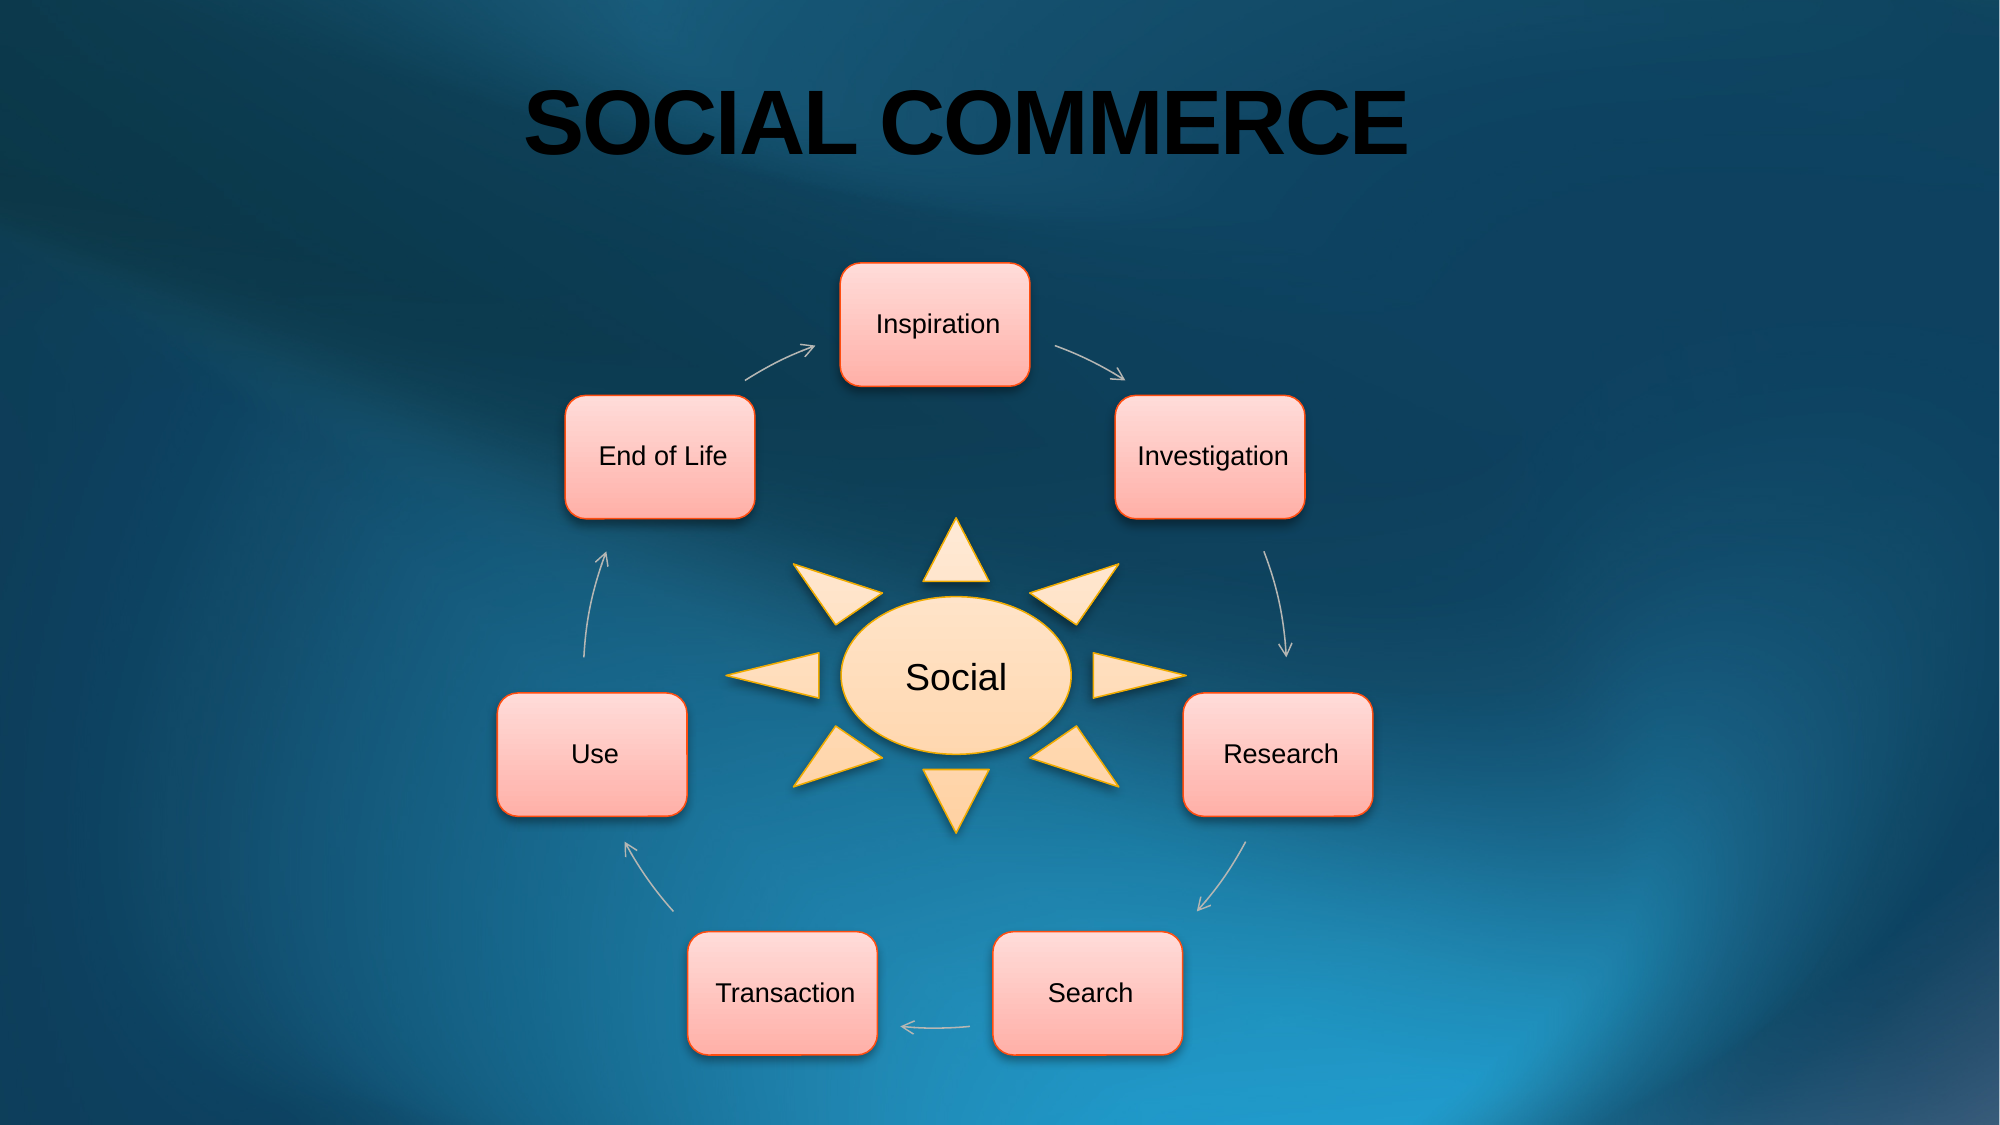

# SOCIAL COMMERCE
Inspiration
Investigation
Research
Search
Transaction
Use
End of Life
Social